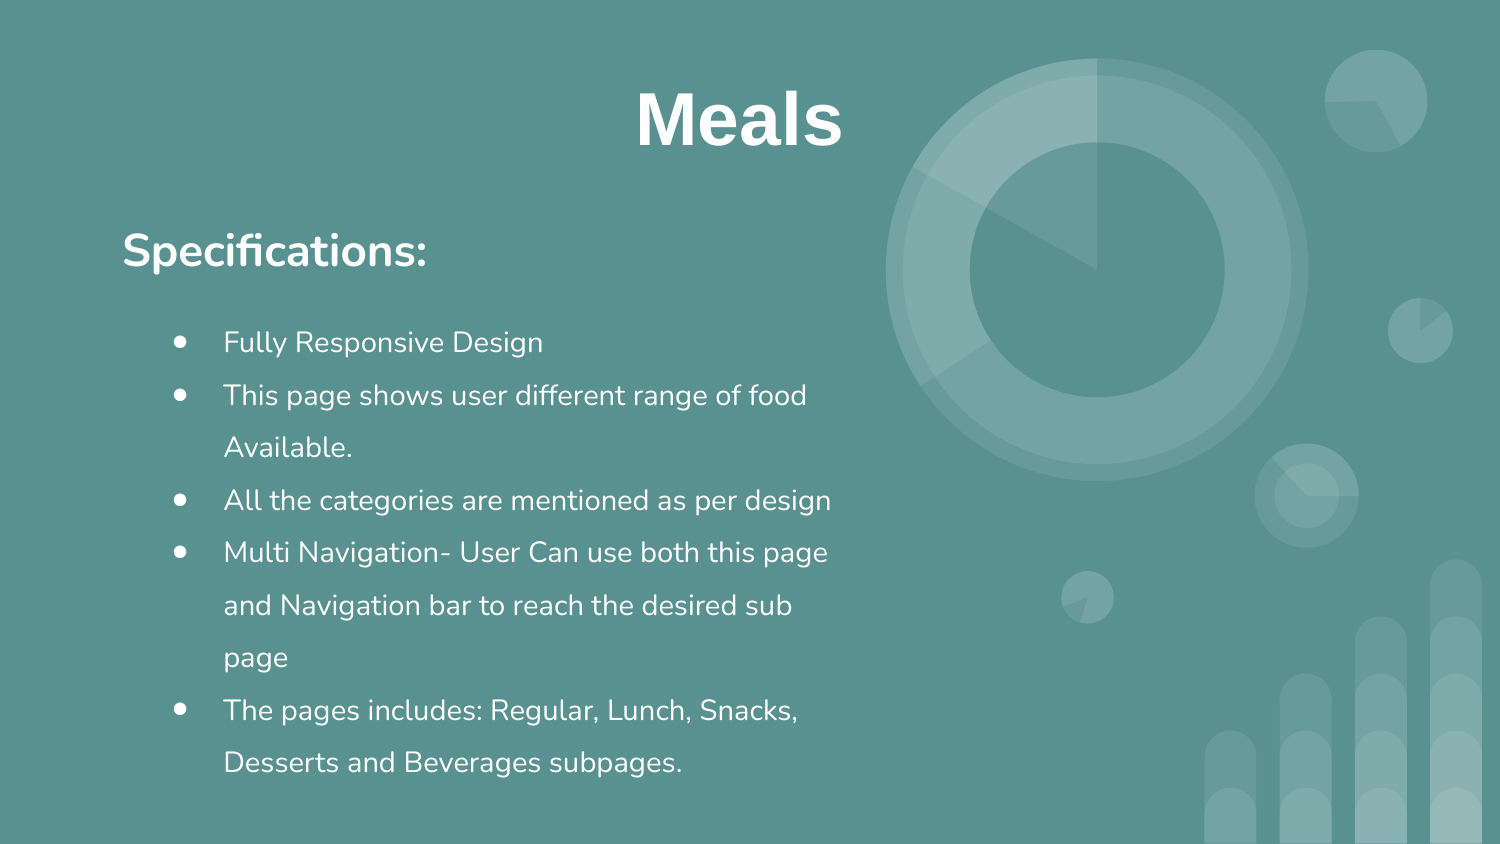

# Meals
Specifications:
Fully Responsive Design
This page shows user different range of food Available.
All the categories are mentioned as per design
Multi Navigation- User Can use both this page and Navigation bar to reach the desired sub page
The pages includes: Regular, Lunch, Snacks, Desserts and Beverages subpages.